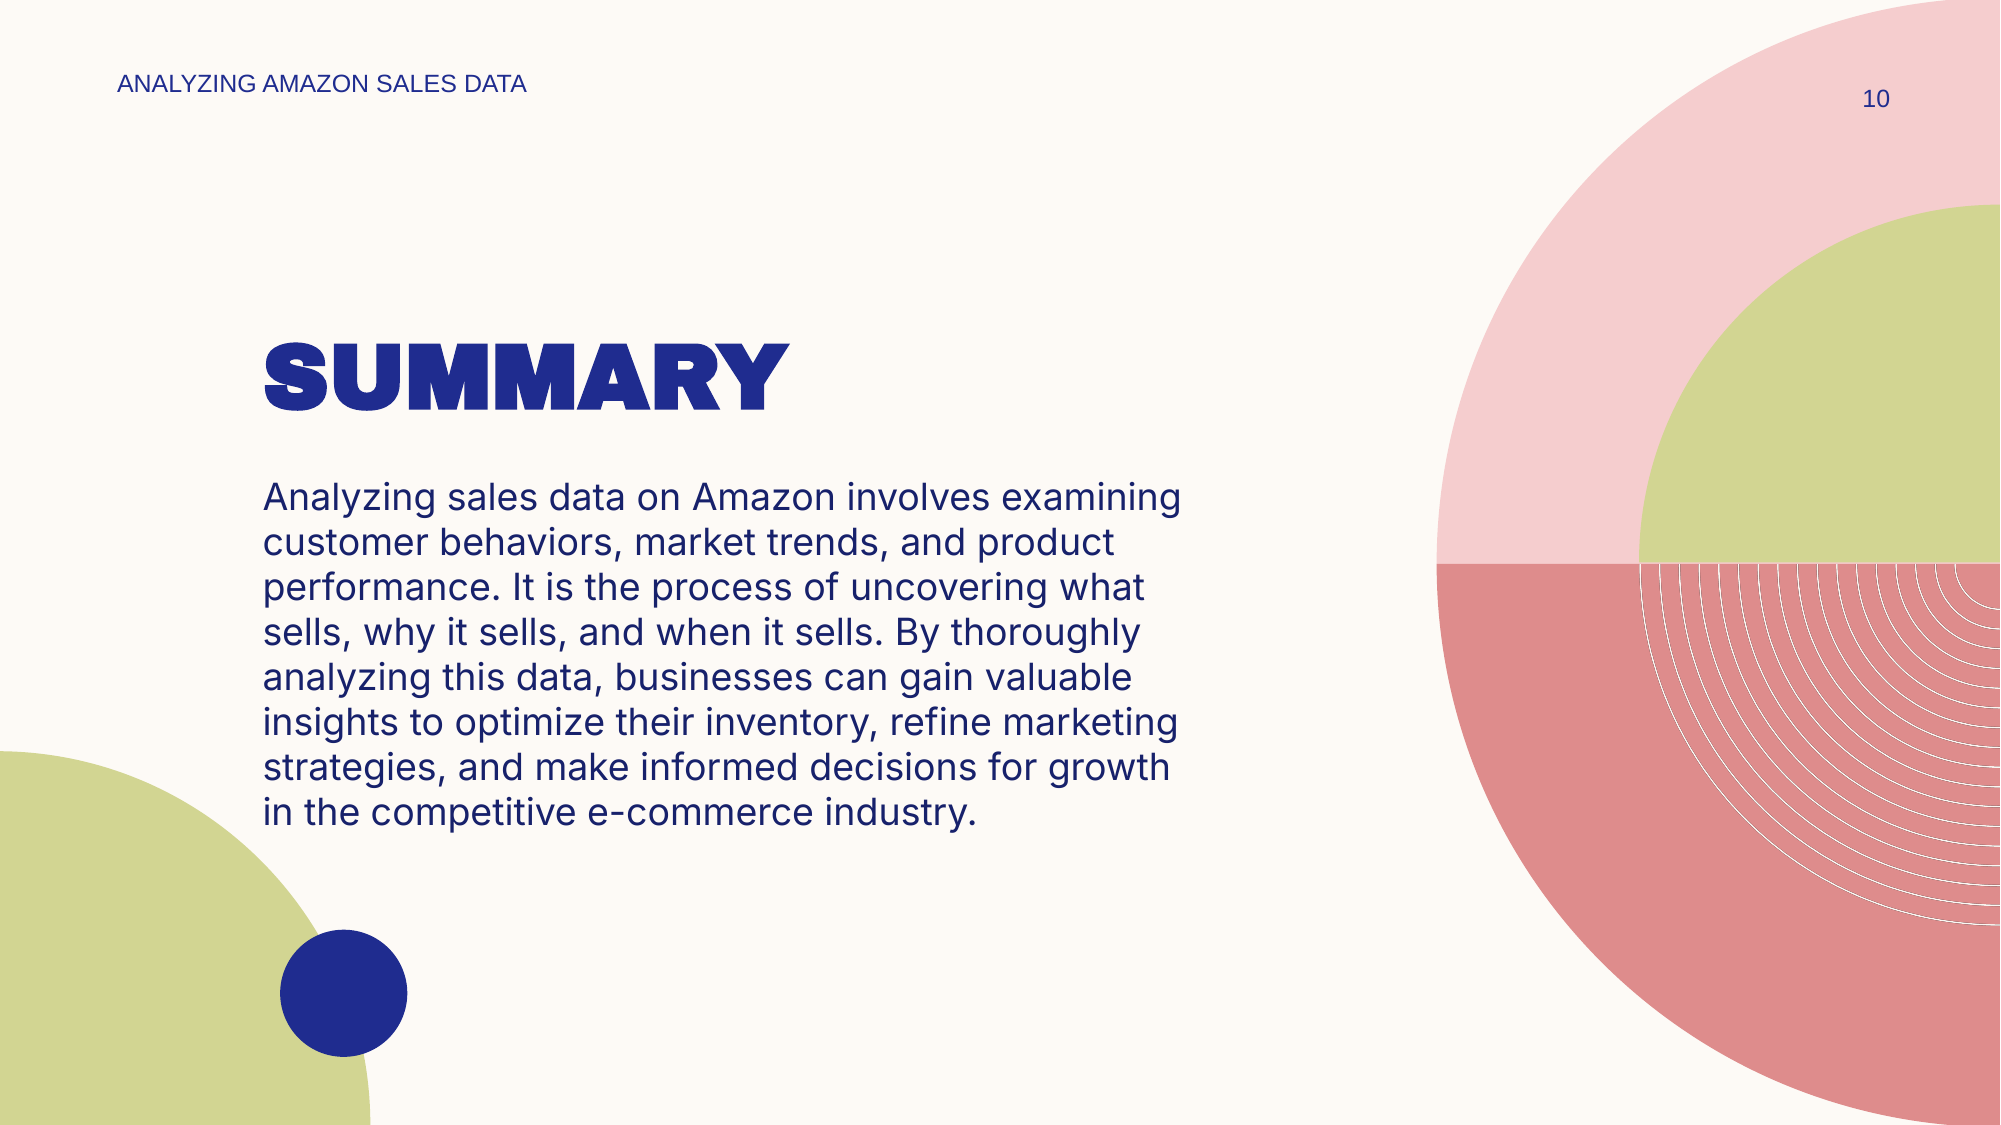

ANALYZING AMAZON SALES DATA

10
# SUMMARY
Analyzing sales data on Amazon involves examining customer behaviors, market trends, and product performance. It is the process of uncovering what sells, why it sells, and when it sells. By thoroughly analyzing this data, businesses can gain valuable insights to optimize their inventory, refine marketing strategies, and make informed decisions for growth in the competitive e-commerce industry.